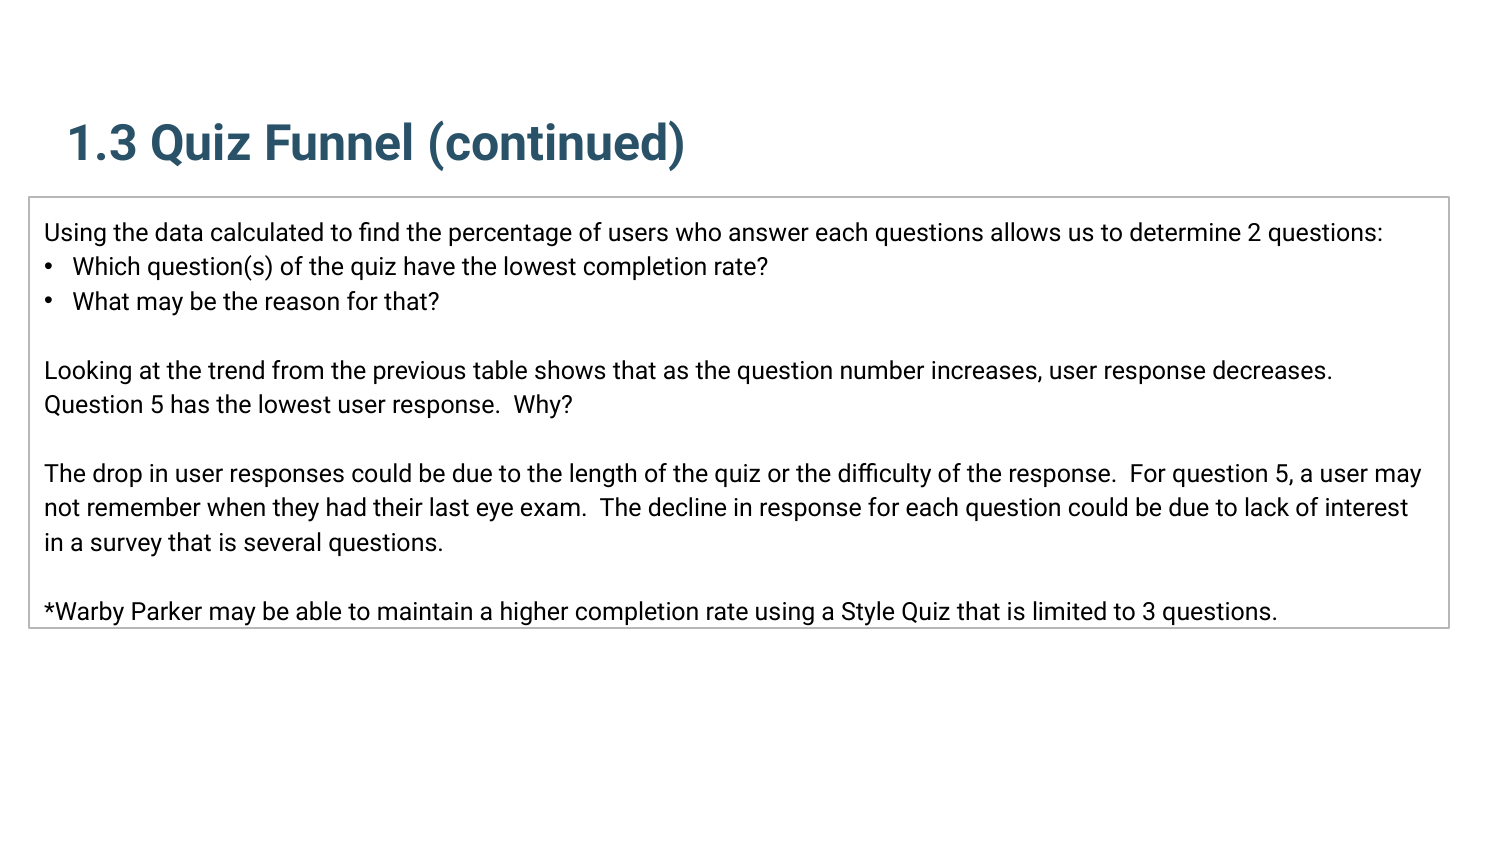

1.3 Quiz Funnel (continued)
Using the data calculated to find the percentage of users who answer each questions allows us to determine 2 questions:
Which question(s) of the quiz have the lowest completion rate?
What may be the reason for that?

Looking at the trend from the previous table shows that as the question number increases, user response decreases.  Question 5 has the lowest user response.  Why?

The drop in user responses could be due to the length of the quiz or the difficulty of the response.  For question 5, a user may not remember when they had their last eye exam.  The decline in response for each question could be due to lack of interest in a survey that is several questions.

*Warby Parker may be able to maintain a higher completion rate using a Style Quiz that is limited to 3 questions.